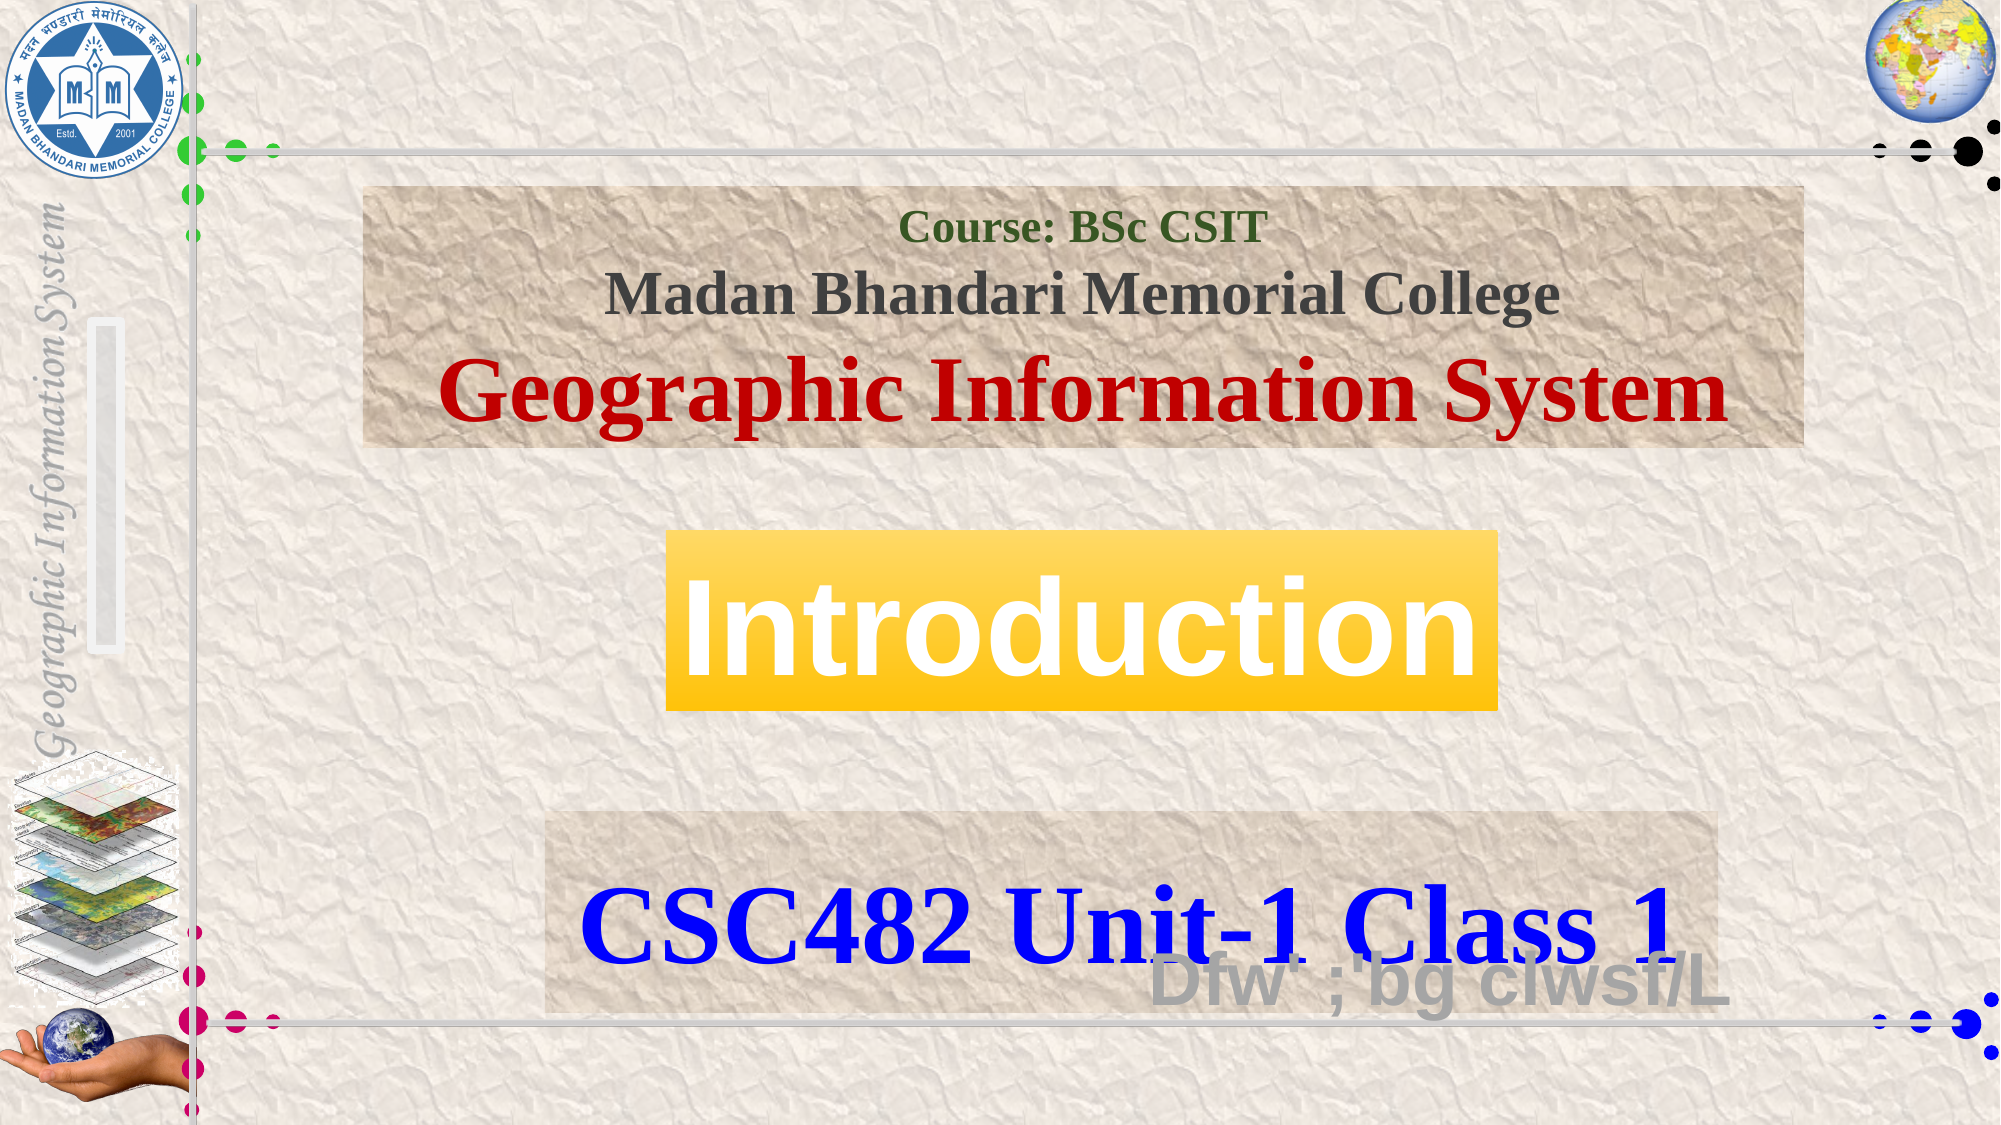

# Course: BSc CSIT Madan Bhandari Memorial College Geographic Information System
Introduction

CSC482 Unit-1 Class 1

Dfw' ;'bg clwsf/L